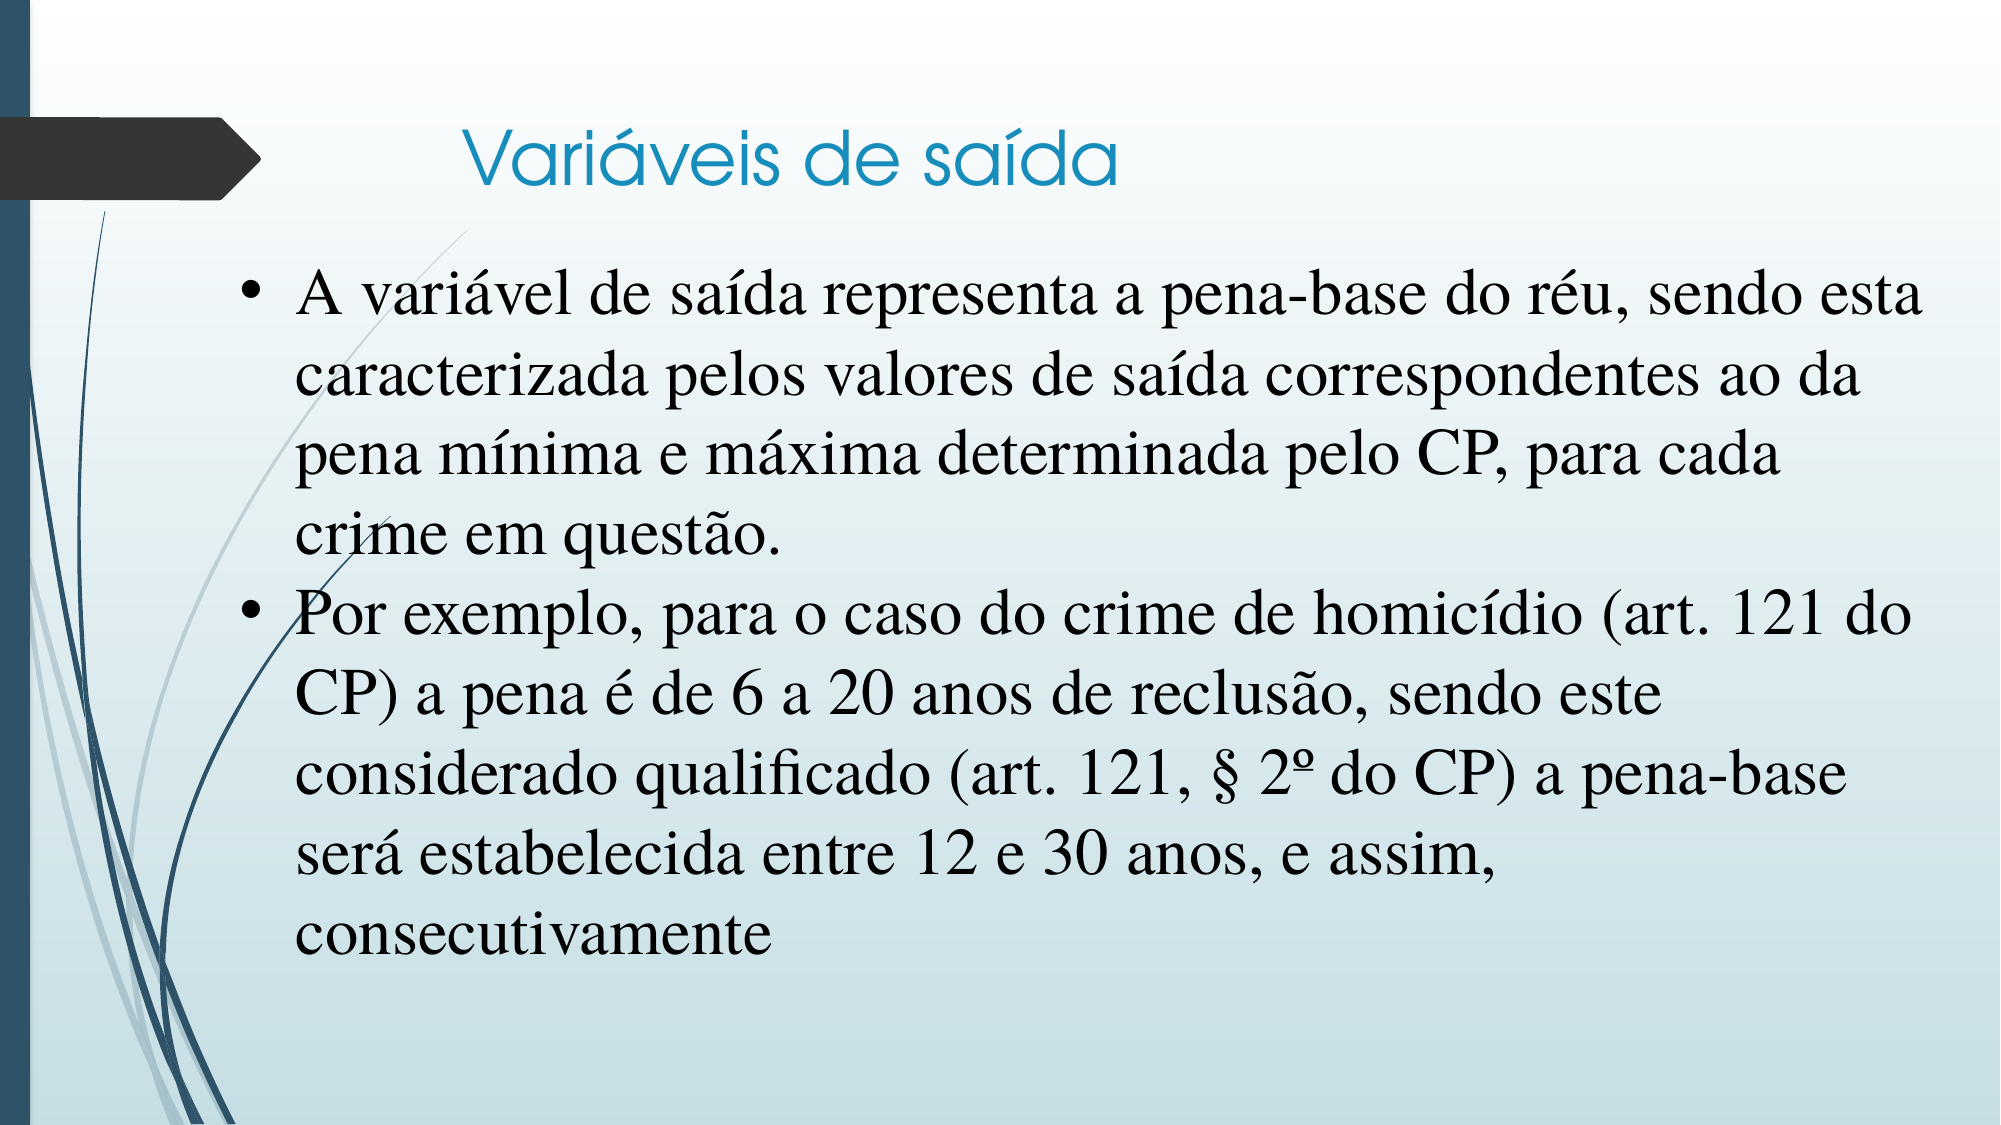

# Variáveis de saída
A variável de saída representa a pena-base do réu, sendo esta caracterizada pelos valores de saída correspondentes ao da pena mínima e máxima determinada pelo CP, para cada crime em questão.
Por exemplo, para o caso do crime de homicídio (art. 121 do CP) a pena é de 6 a 20 anos de reclusão, sendo este considerado qualificado (art. 121, § 2º do CP) a pena-base será estabelecida entre 12 e 30 anos, e assim, consecutivamente